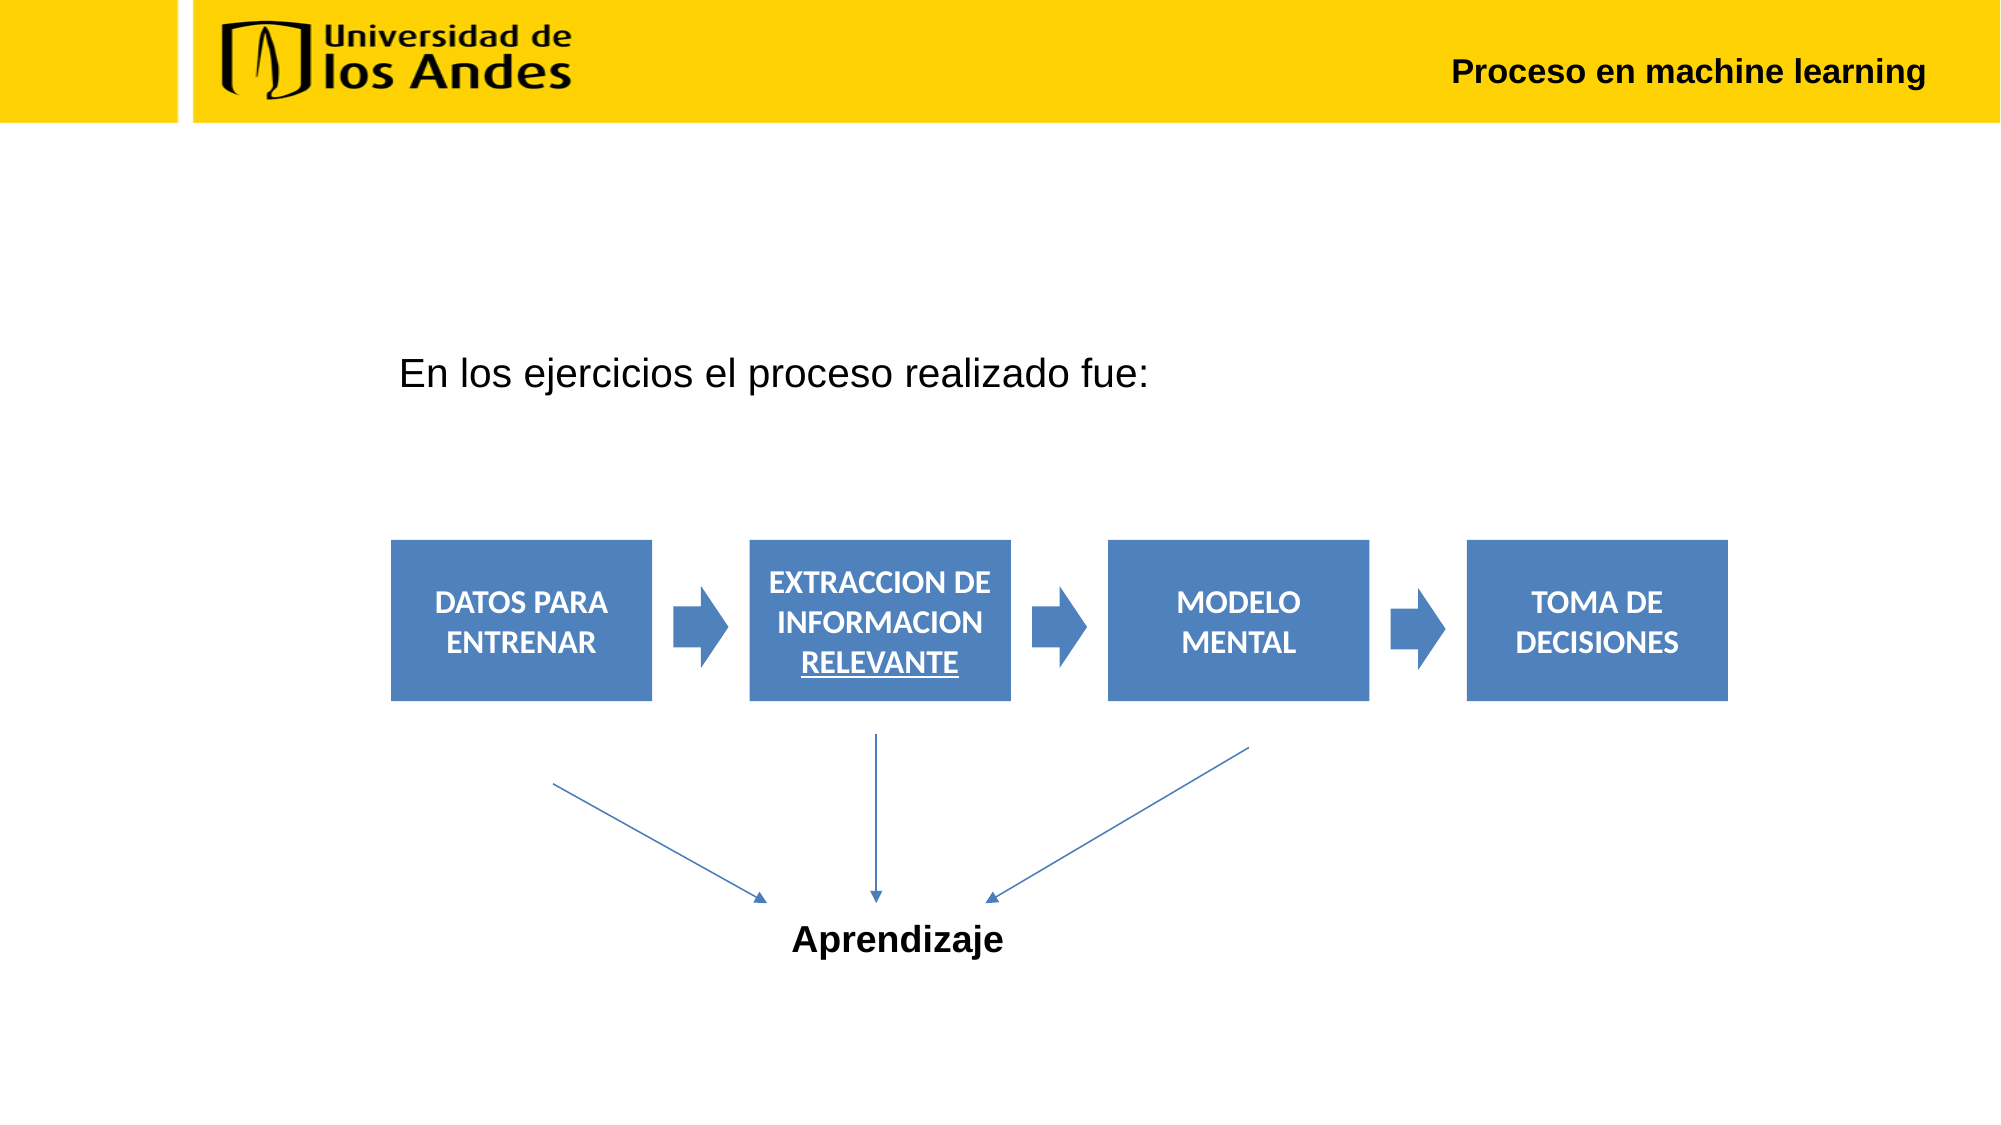

# Proceso en machine learning
En los ejercicios el proceso realizado fue:

DATOS PARA ENTRENAR
EXTRACCION DE INFORMACION RELEVANTE
MODELO MENTAL
TOMA DE DECISIONES

Aprendizaje